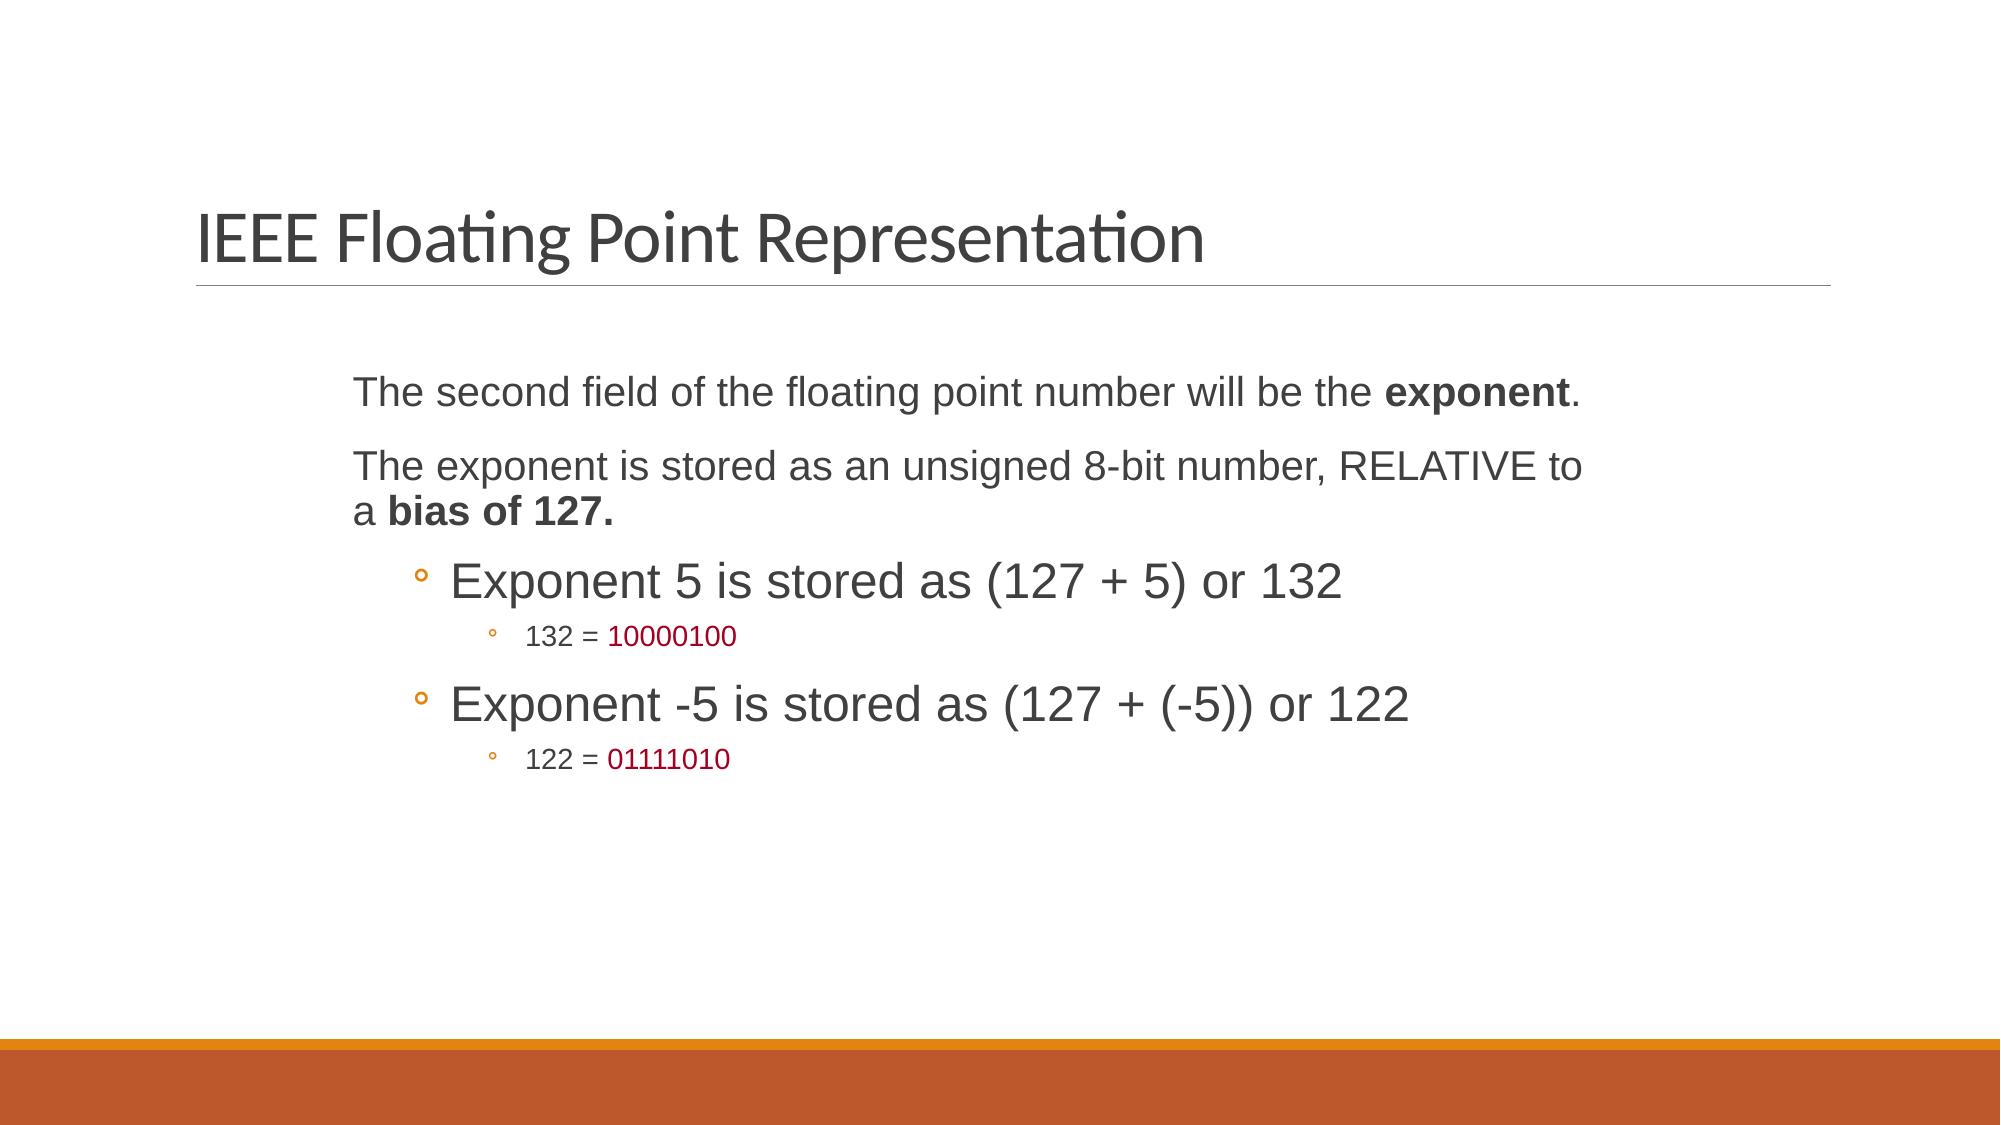

# IEEE Floating Point Representation
The second field of the floating point number will be the exponent.
The exponent is stored as an unsigned 8-bit number, RELATIVE to a bias of 127.
Exponent 5 is stored as (127 + 5) or 132
132 = 10000100
Exponent -5 is stored as (127 + (-5)) or 122
122 = 01111010